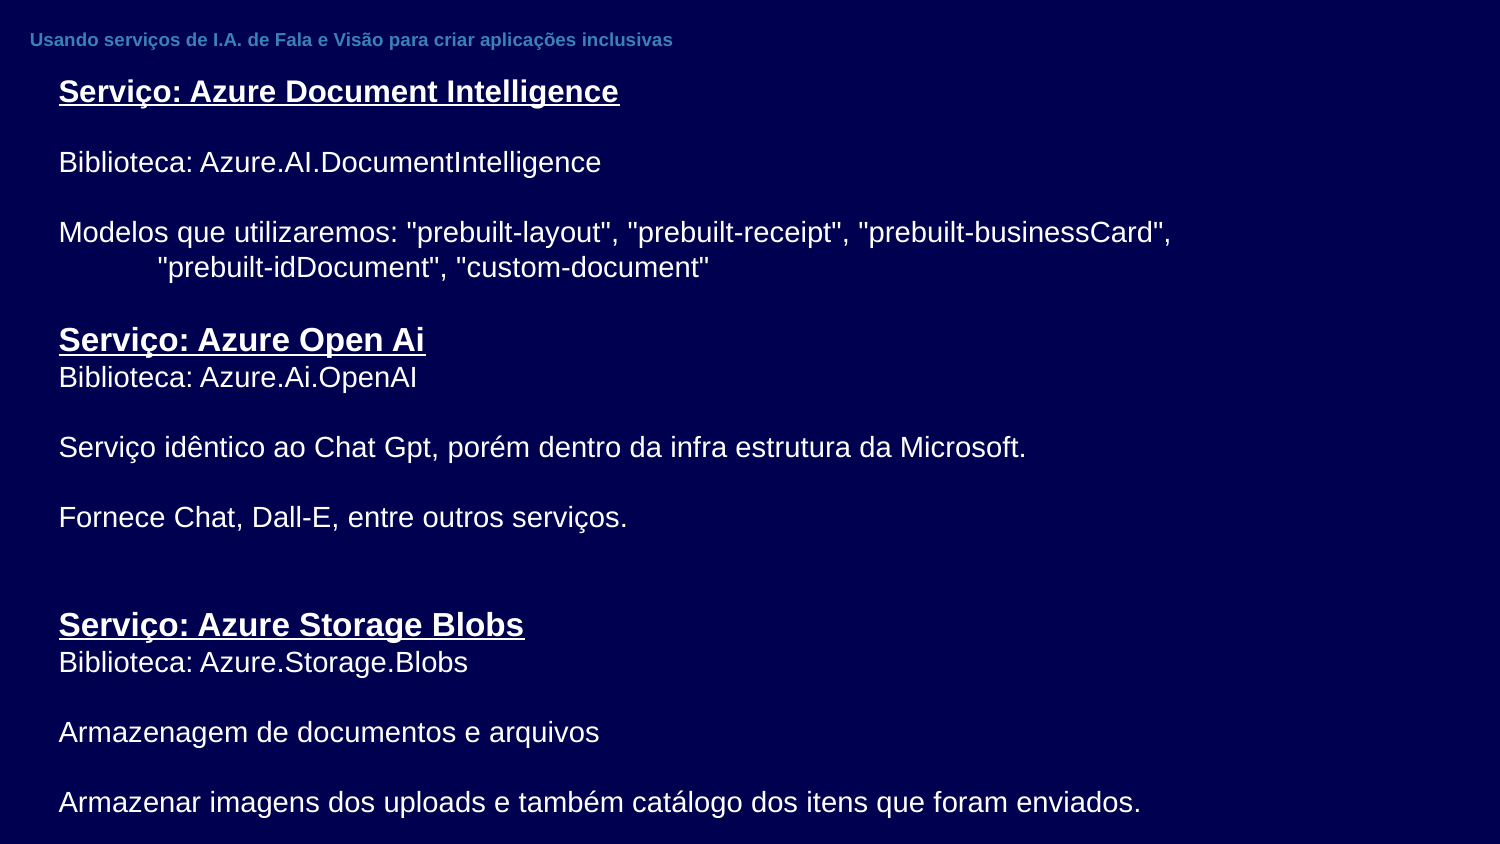

Usando serviços de I.A. de Fala e Visão para criar aplicações inclusivas

Serviço: Azure Document Intelligence

Biblioteca: Azure.AI.DocumentIntelligence

Modelos que utilizaremos: "prebuilt-layout", "prebuilt-receipt", "prebuilt-businessCard",
            "prebuilt-idDocument", "custom-document"

Serviço: Azure Open Ai
Biblioteca: Azure.Ai.OpenAI

Serviço idêntico ao Chat Gpt, porém dentro da infra estrutura da Microsoft.

Fornece Chat, Dall-E, entre outros serviços.

Serviço: Azure Storage Blobs
Biblioteca: Azure.Storage.Blobs

Armazenagem de documentos e arquivos

Armazenar imagens dos uploads e também catálogo dos itens que foram enviados.